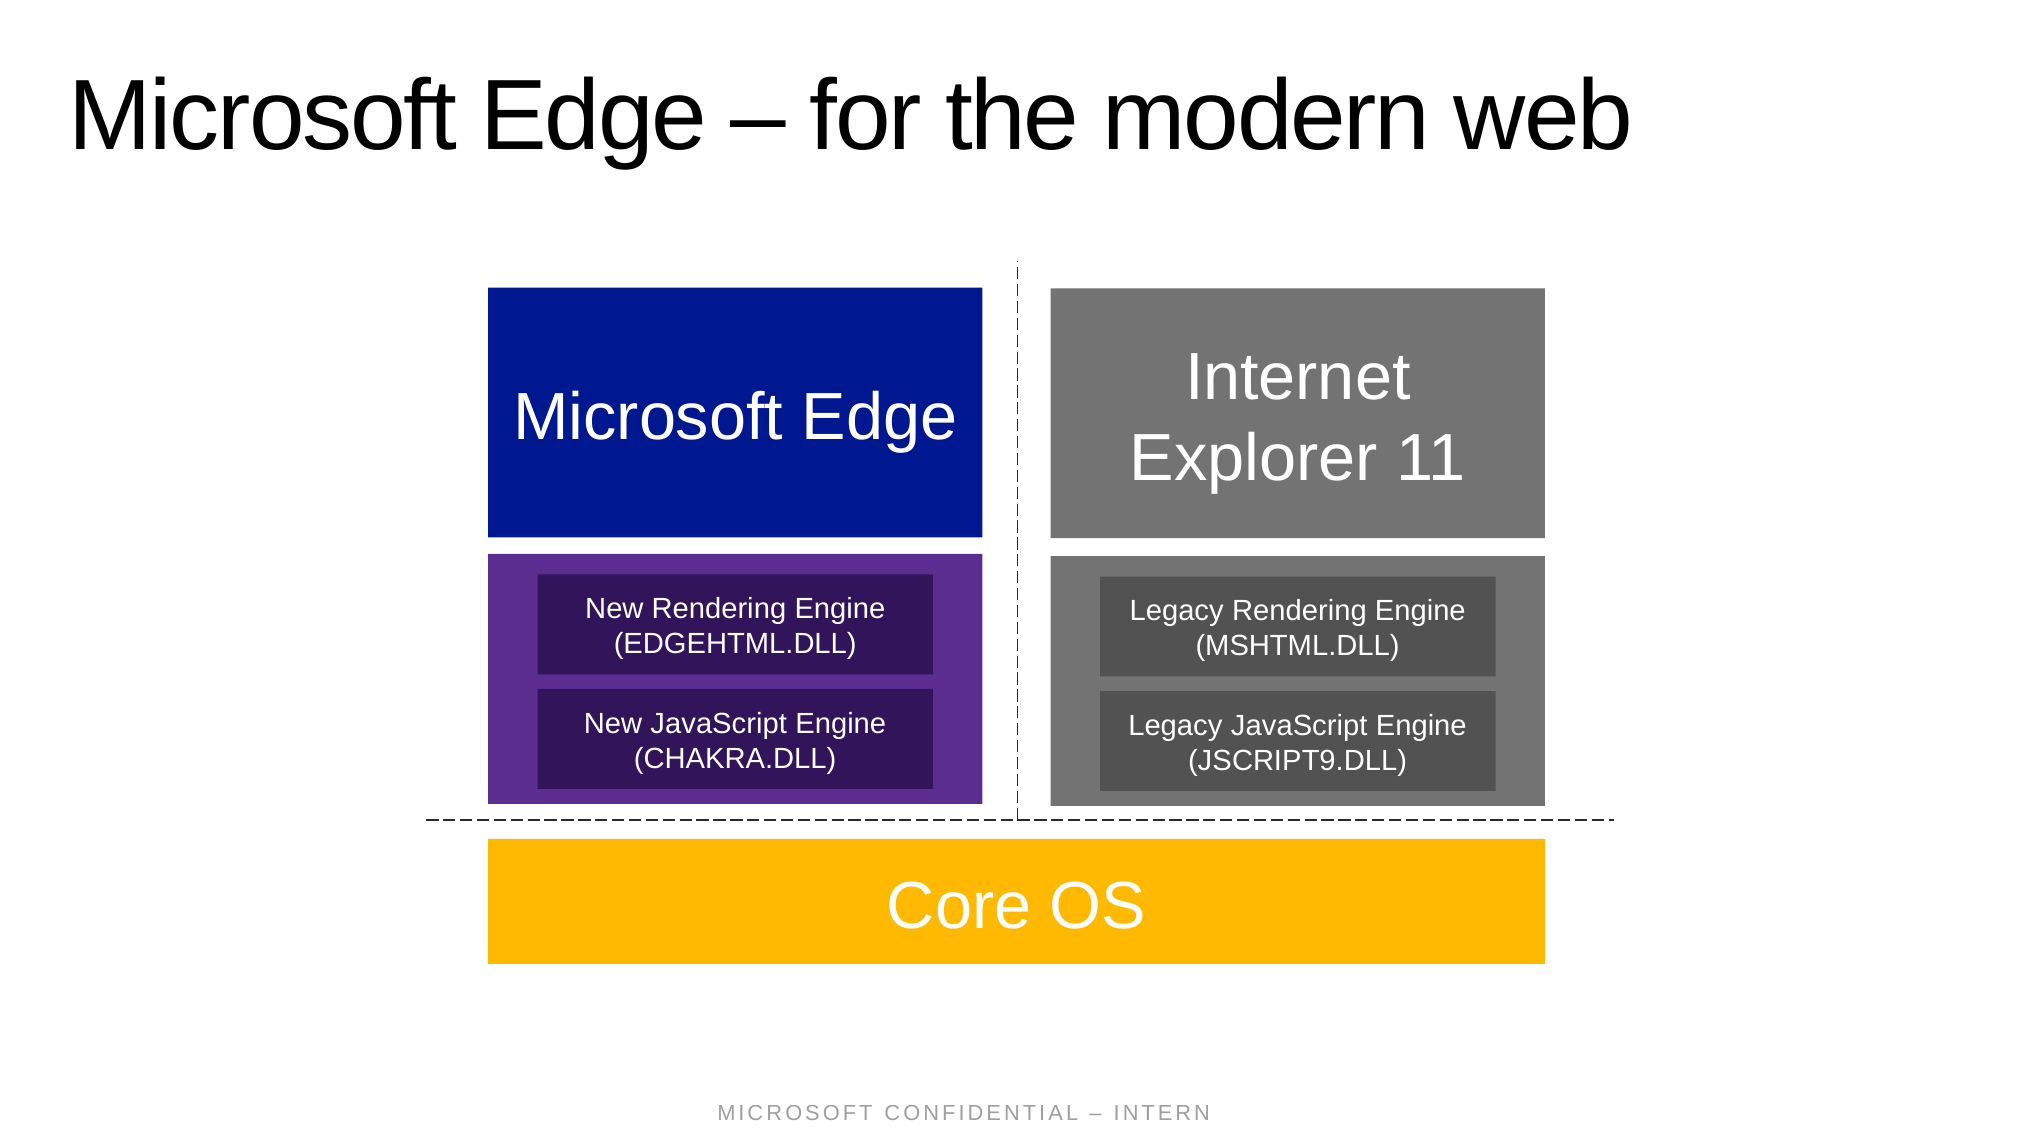

# Microsoft Edge – for the modern web
Microsoft Edge
Internet Explorer 11

New Rendering Engine
(EDGEHTML.DLL)
Legacy Rendering Engine
(MSHTML.DLL)
New JavaScript Engine
(CHAKRA.DLL)
Legacy JavaScript Engine
(JSCRIPT9.DLL)
Core OS